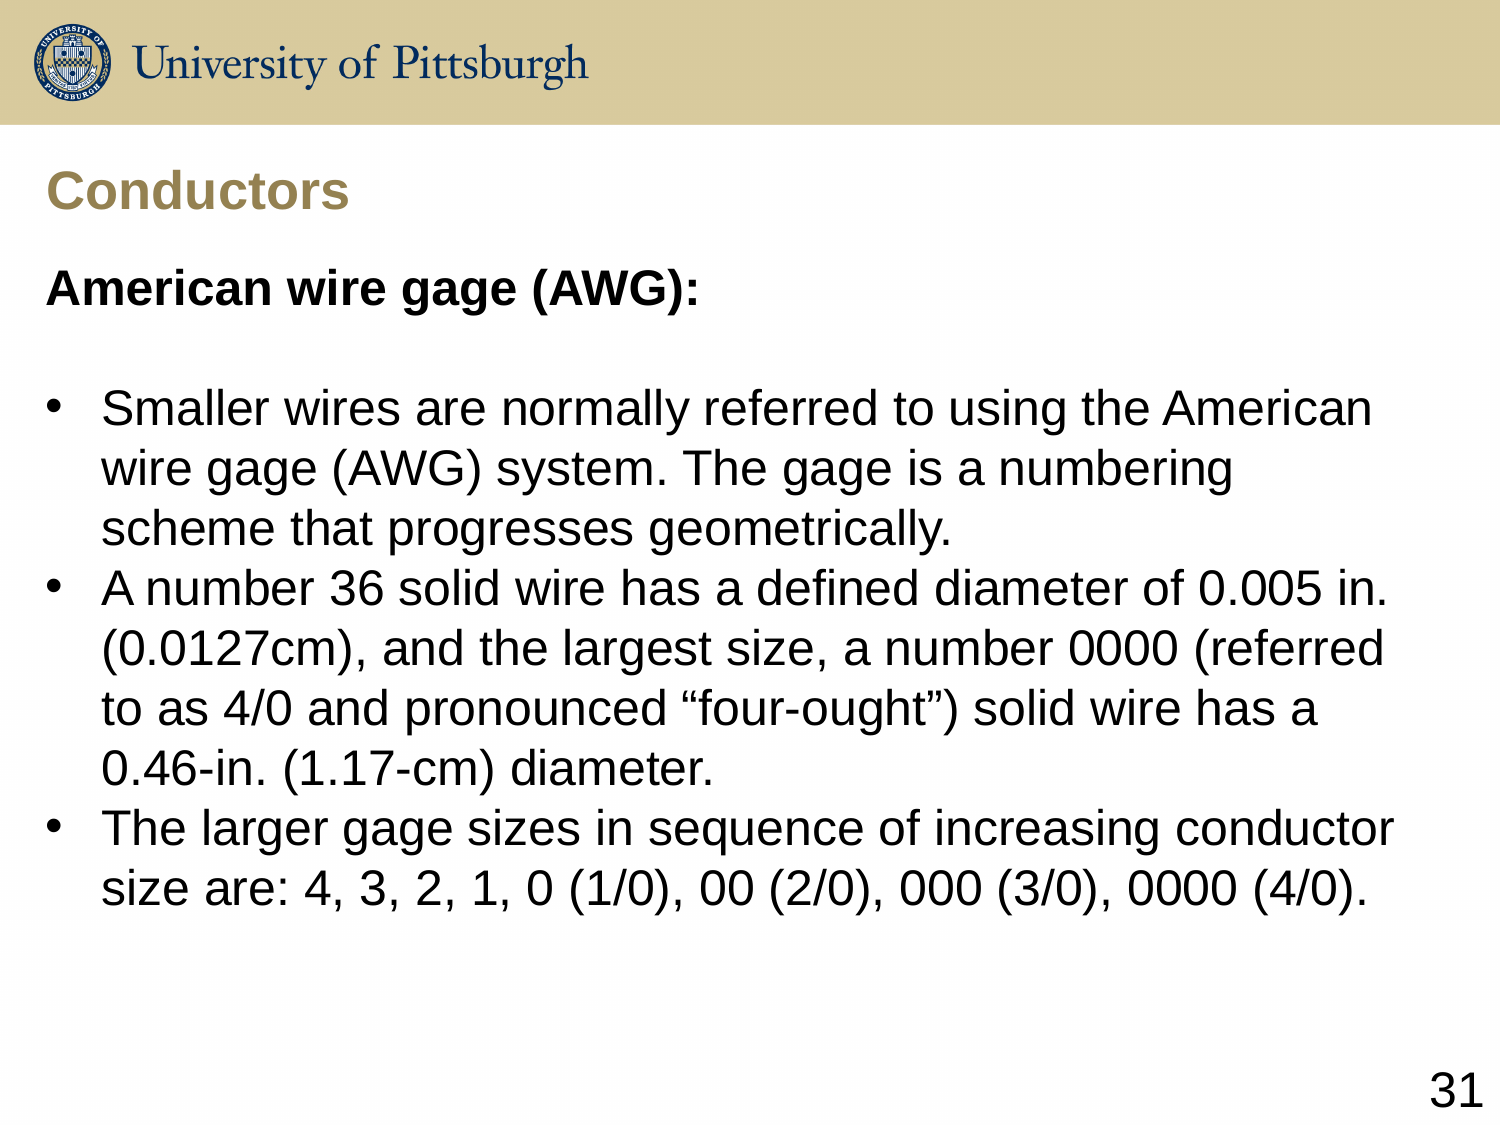

Conductors
American wire gage (AWG):

Smaller wires are normally referred to using the American wire gage (AWG) system. The gage is a numbering scheme that progresses geometrically.
A number 36 solid wire has a defined diameter of 0.005 in. (0.0127cm), and the largest size, a number 0000 (referred to as 4/0 and pronounced “four-ought”) solid wire has a 0.46-in. (1.17-cm) diameter.
The larger gage sizes in sequence of increasing conductor size are: 4, 3, 2, 1, 0 (1/0), 00 (2/0), 000 (3/0), 0000 (4/0).
31